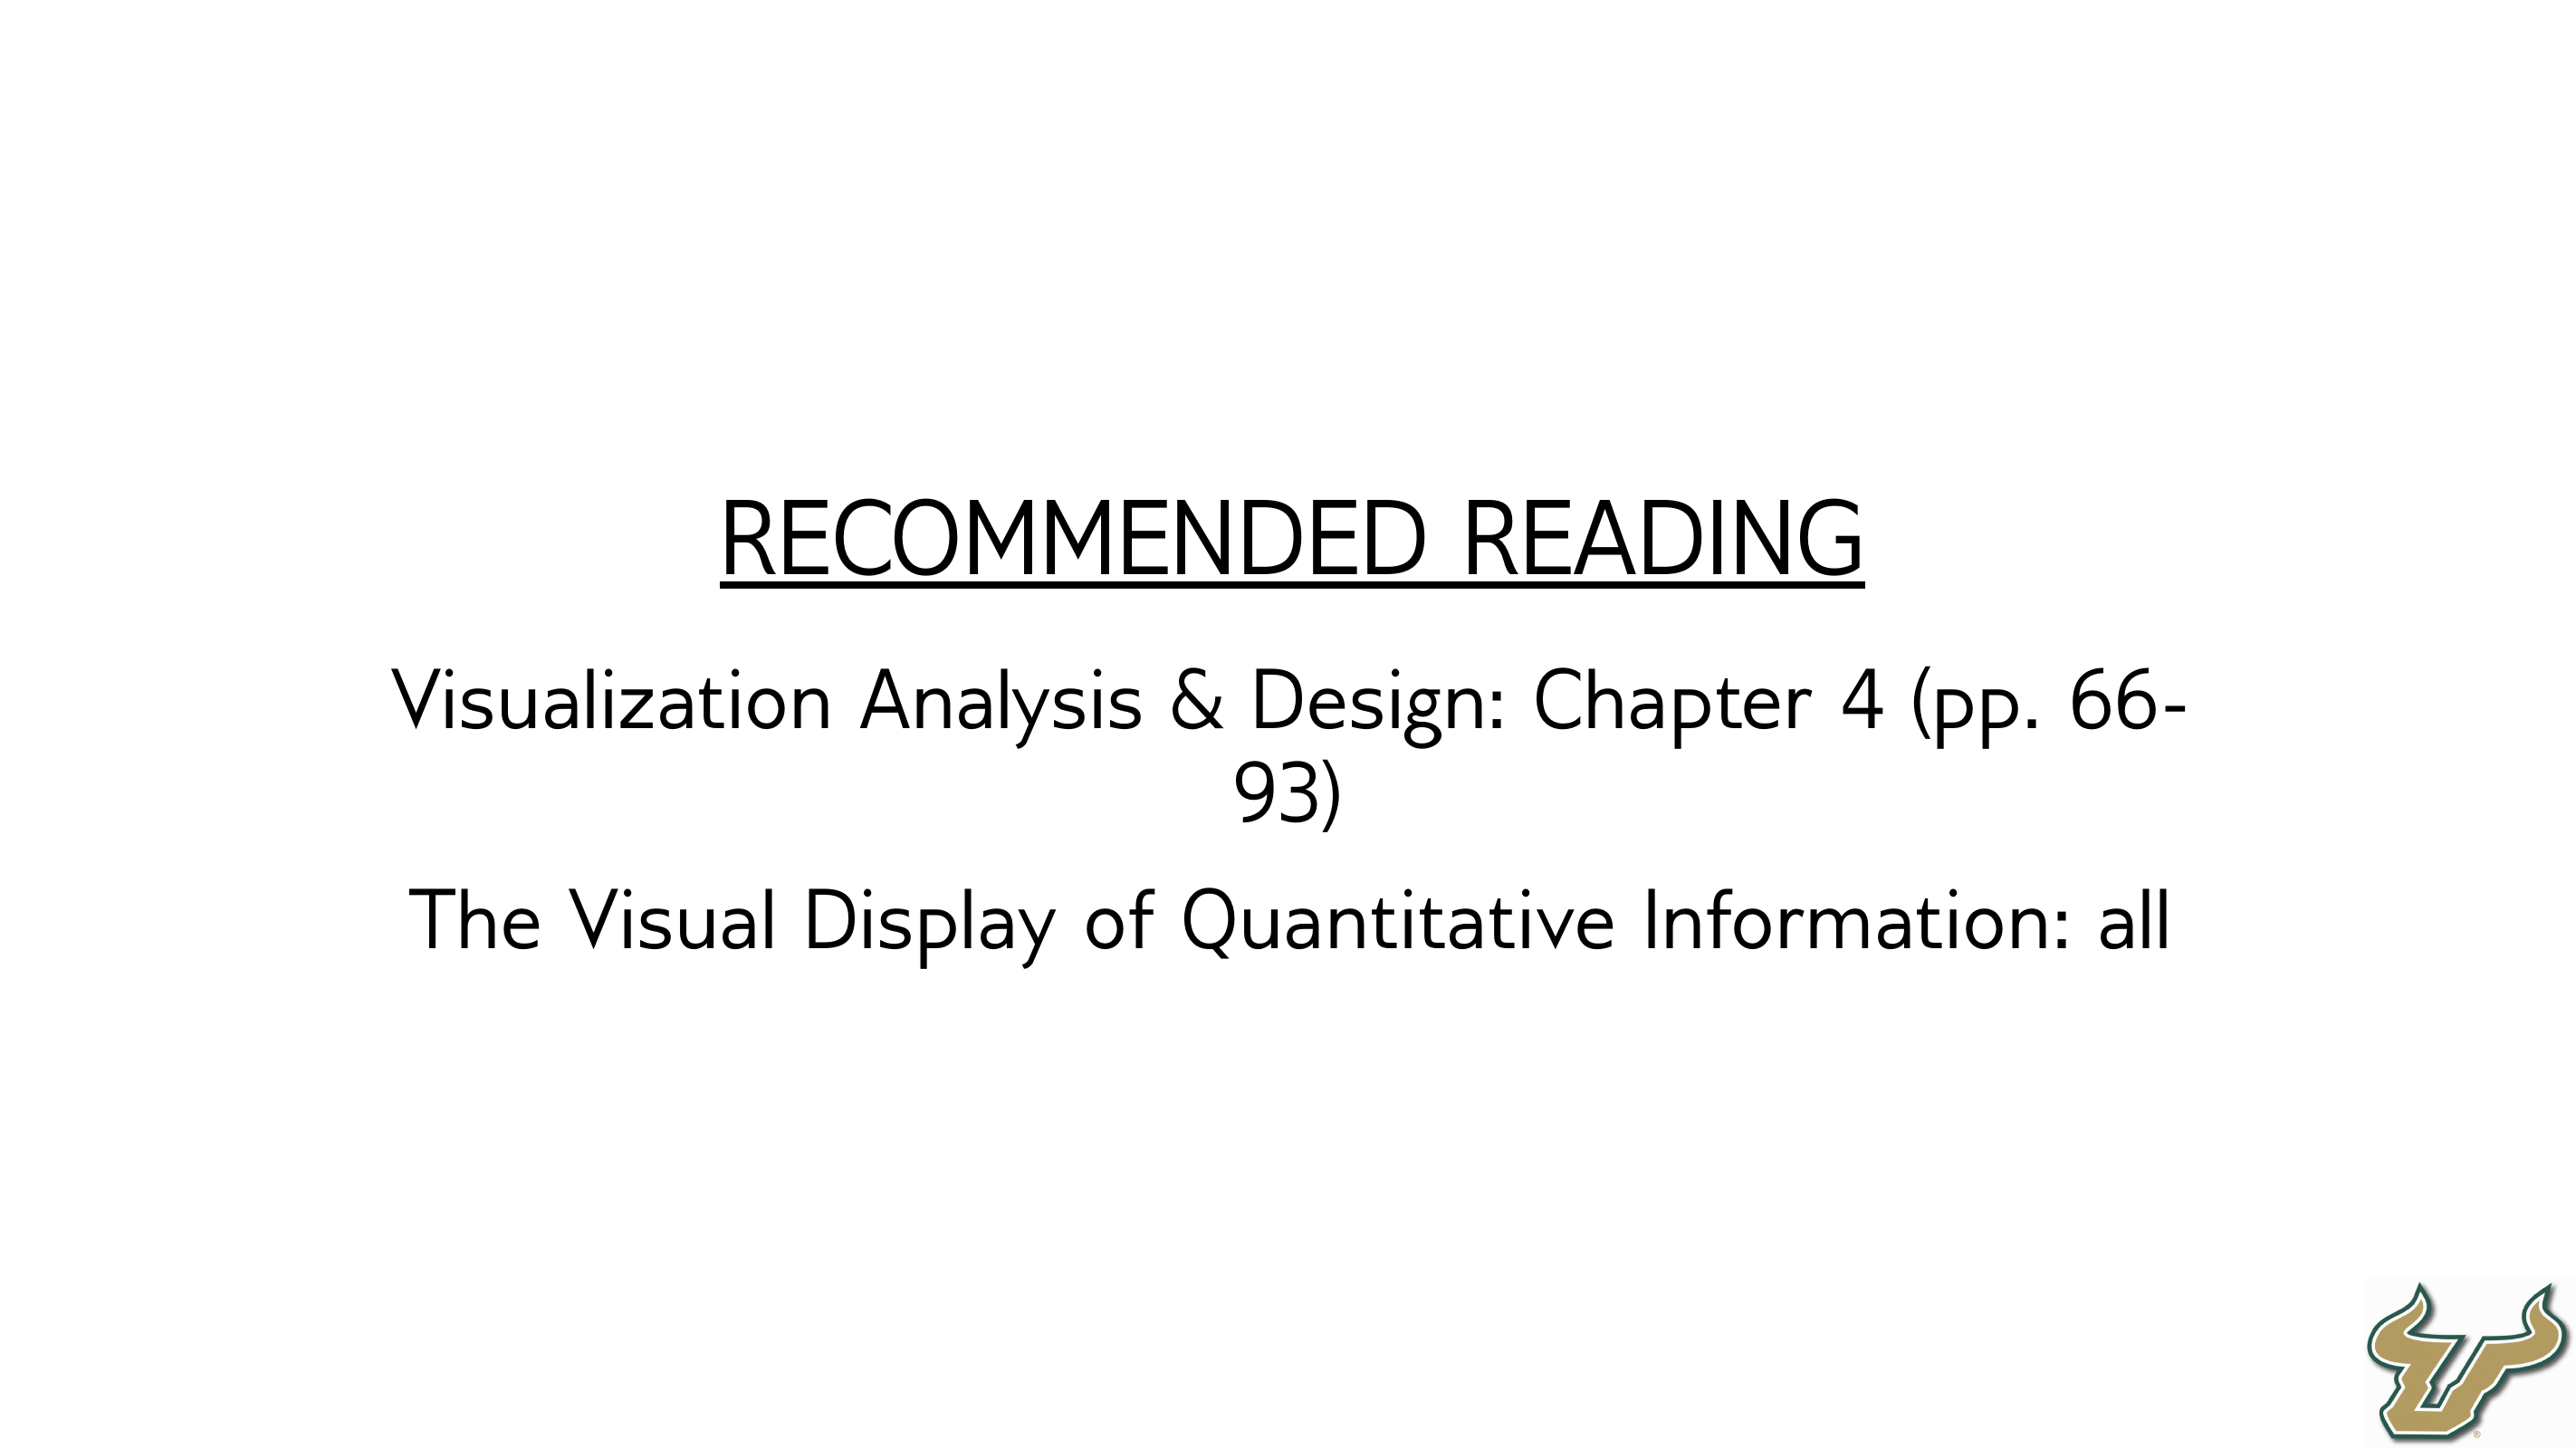

Recommended Reading
Visualization Analysis & Design: Chapter 4 (pp. 66-93)
The Visual Display of Quantitative Information: all